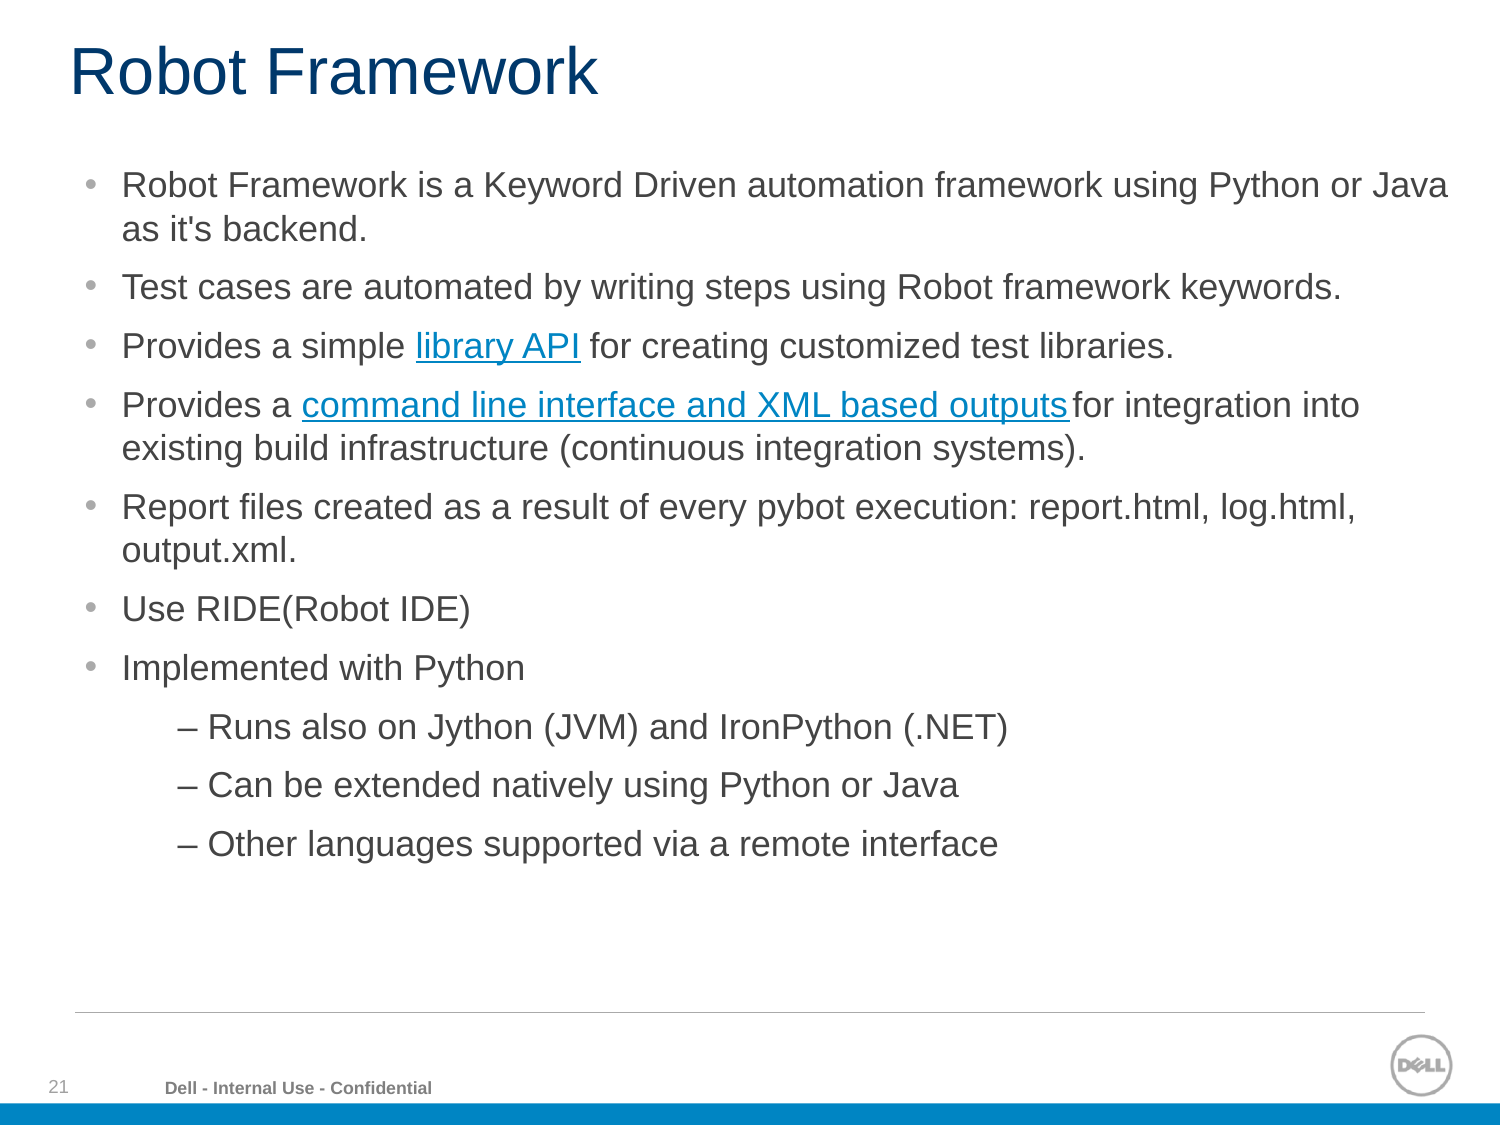

# Robot Framework
Robot Framework is a Keyword Driven automation framework using Python or Java as it's backend.
Test cases are automated by writing steps using Robot framework keywords.
Provides a simple library API for creating customized test libraries.
Provides a command line interface and XML based outputs for integration into existing build infrastructure (continuous integration systems).
Report files created as a result of every pybot execution: report.html, log.html, output.xml.
Use RIDE(Robot IDE)
Implemented with Python
	– Runs also on Jython (JVM) and IronPython (.NET)
	– Can be extended natively using Python or Java
	– Other languages supported via a remote interface